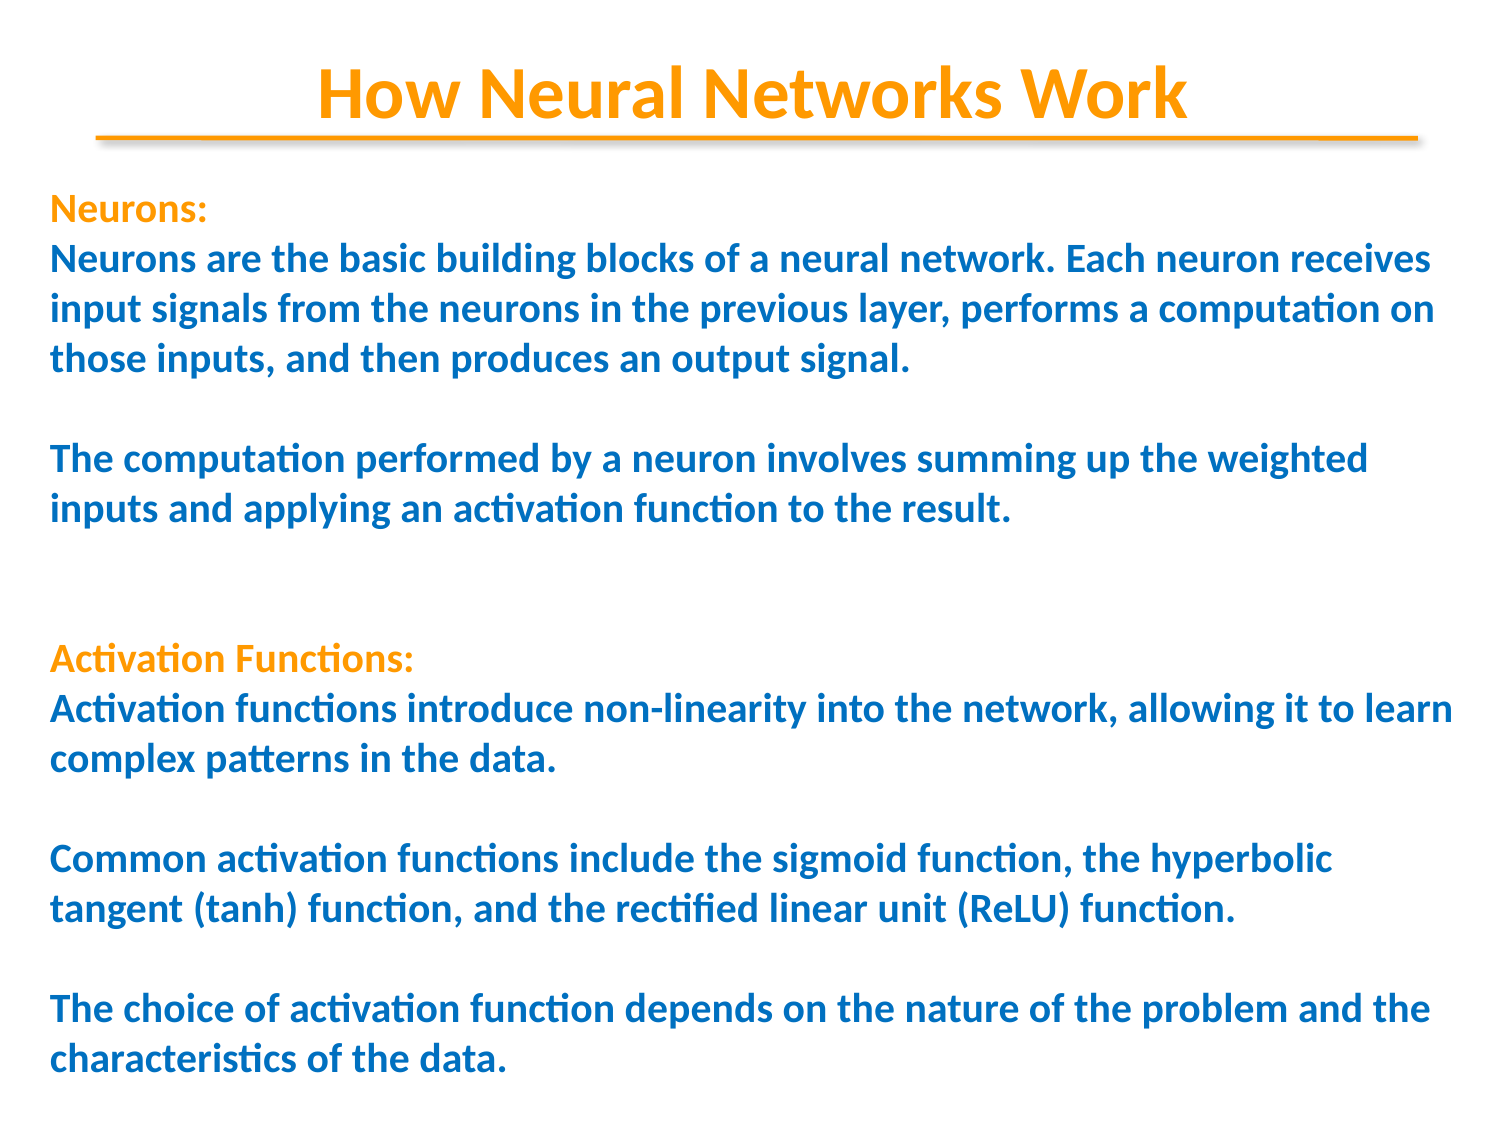

# How Neural Networks Work
Neurons:
Neurons are the basic building blocks of a neural network. Each neuron receives input signals from the neurons in the previous layer, performs a computation on those inputs, and then produces an output signal.

The computation performed by a neuron involves summing up the weighted inputs and applying an activation function to the result.

Activation Functions:
Activation functions introduce non-linearity into the network, allowing it to learn complex patterns in the data.

Common activation functions include the sigmoid function, the hyperbolic tangent (tanh) function, and the rectified linear unit (ReLU) function.

The choice of activation function depends on the nature of the problem and the characteristics of the data.